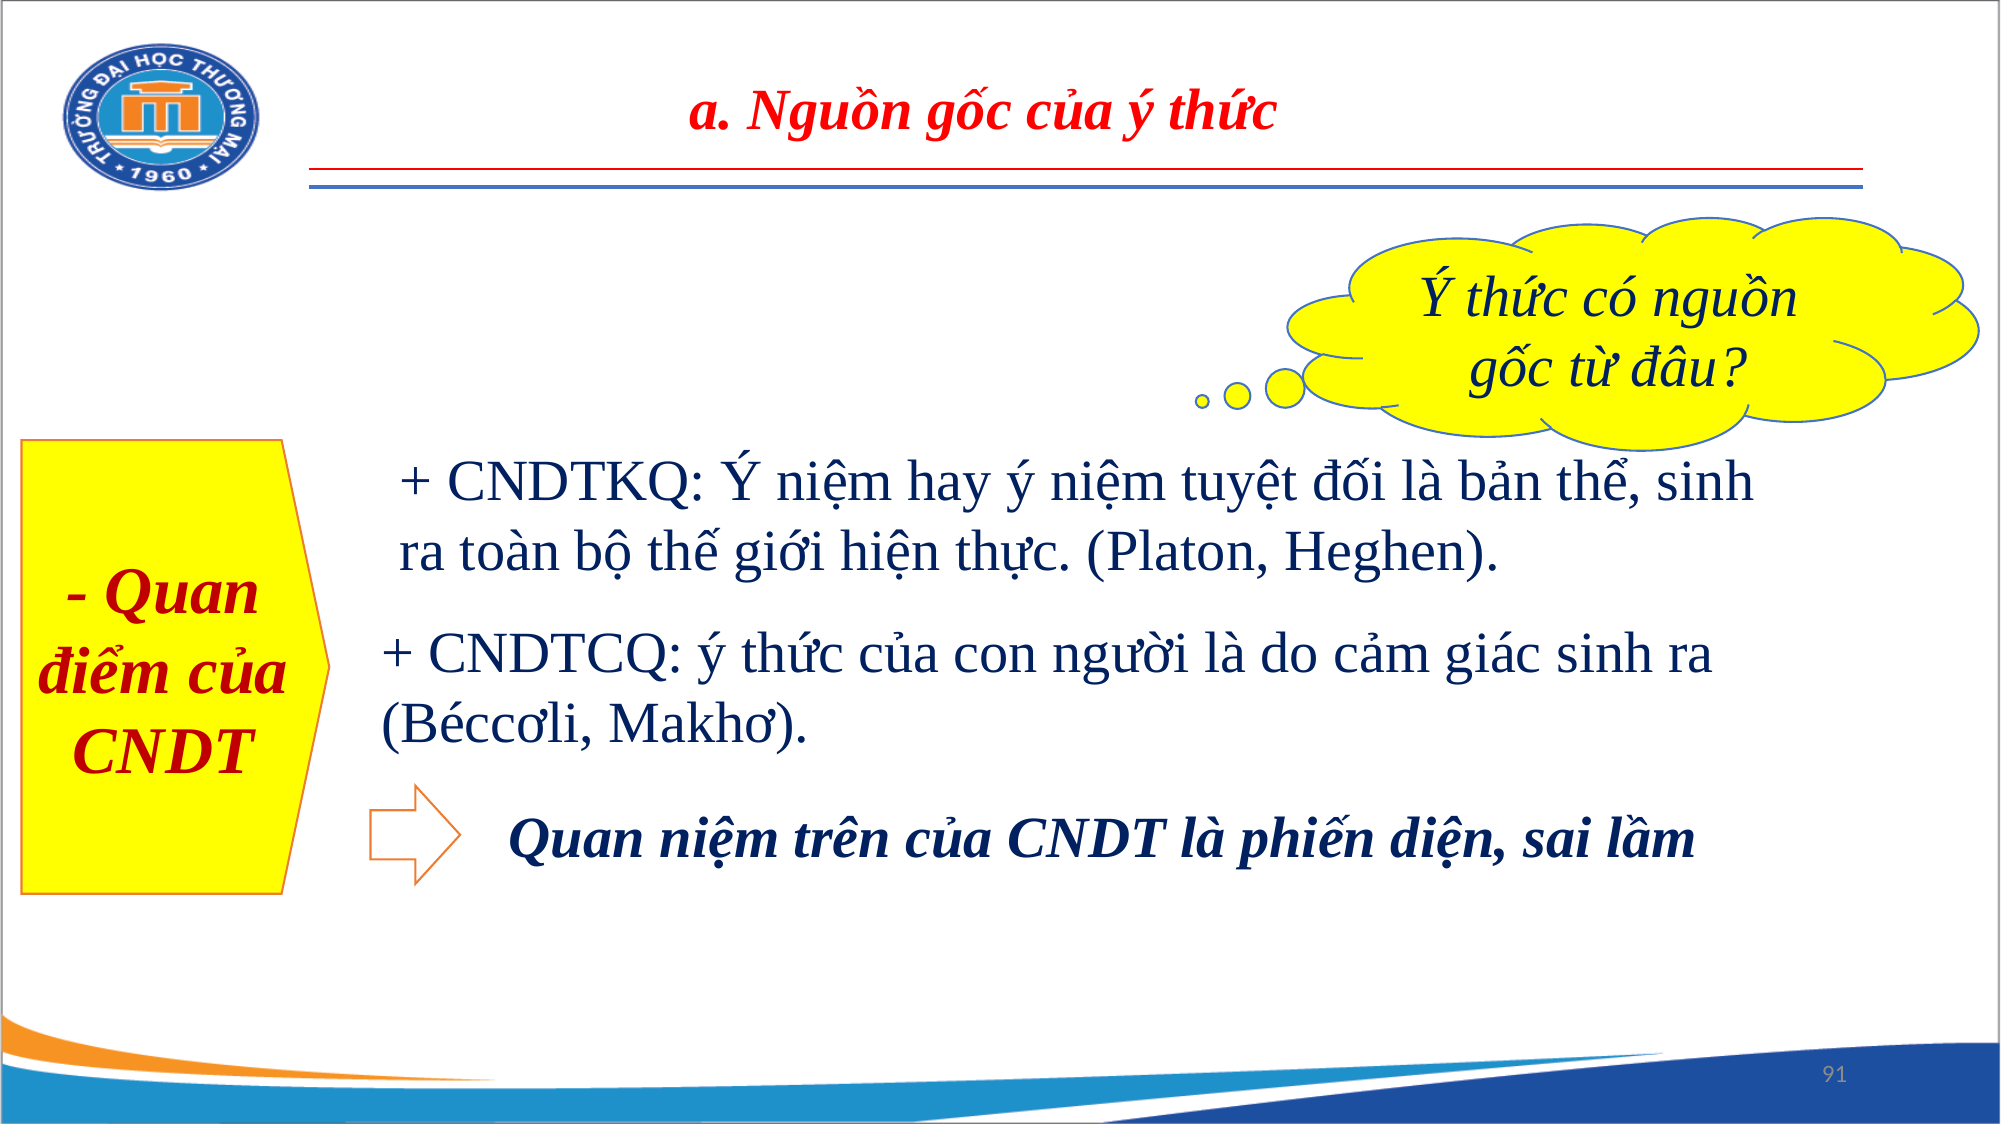

a. Nguồn gốc của ý thức
Ý thức có nguồn gốc từ đâu?
+ CNDTKQ: Ý niệm hay ý niệm tuyệt đối là bản thể, sinh ra toàn bộ thế giới hiện thực. (Platon, Heghen).
- Quan điểm của CNDT
+ CNDTCQ: ý thức của con người là do cảm giác sinh ra (Béccơli, Makhơ).

Quan niệm trên của CNDT là phiến diện, sai lầm
91